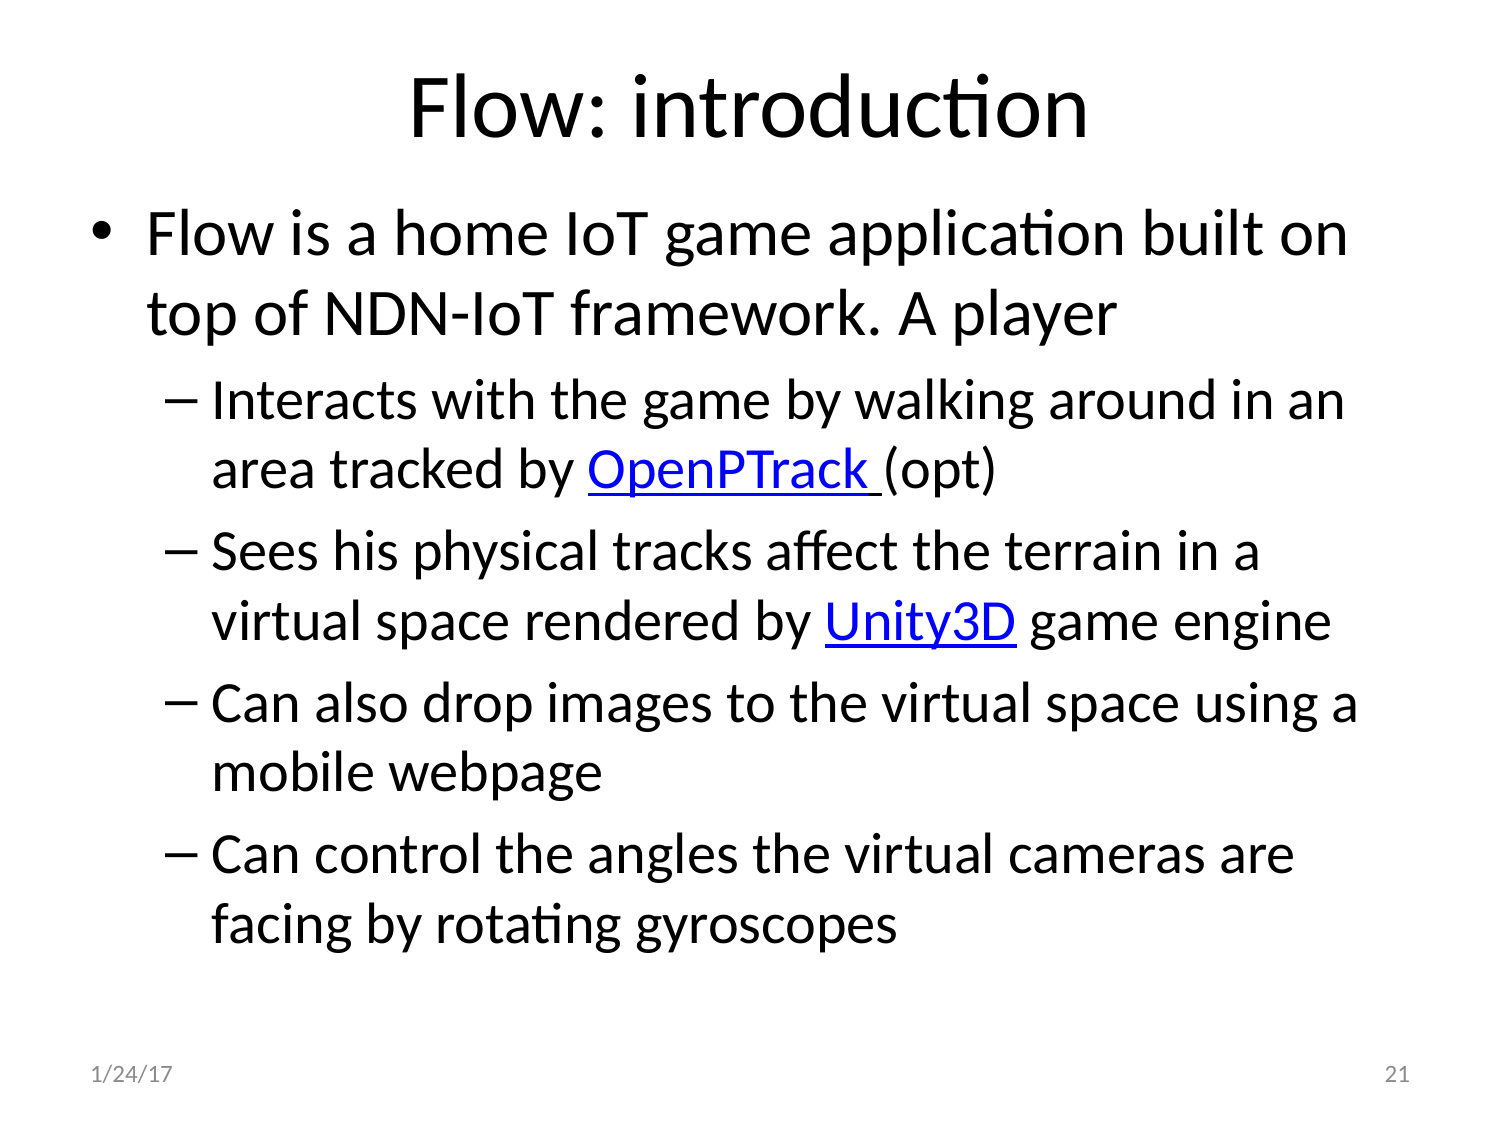

# Flow: introduction
Flow is a home IoT game application built on top of NDN-IoT framework. A player
Interacts with the game by walking around in an area tracked by OpenPTrack (opt)
Sees his physical tracks affect the terrain in a virtual space rendered by Unity3D game engine
Can also drop images to the virtual space using a mobile webpage
Can control the angles the virtual cameras are facing by rotating gyroscopes
1/24/17
21